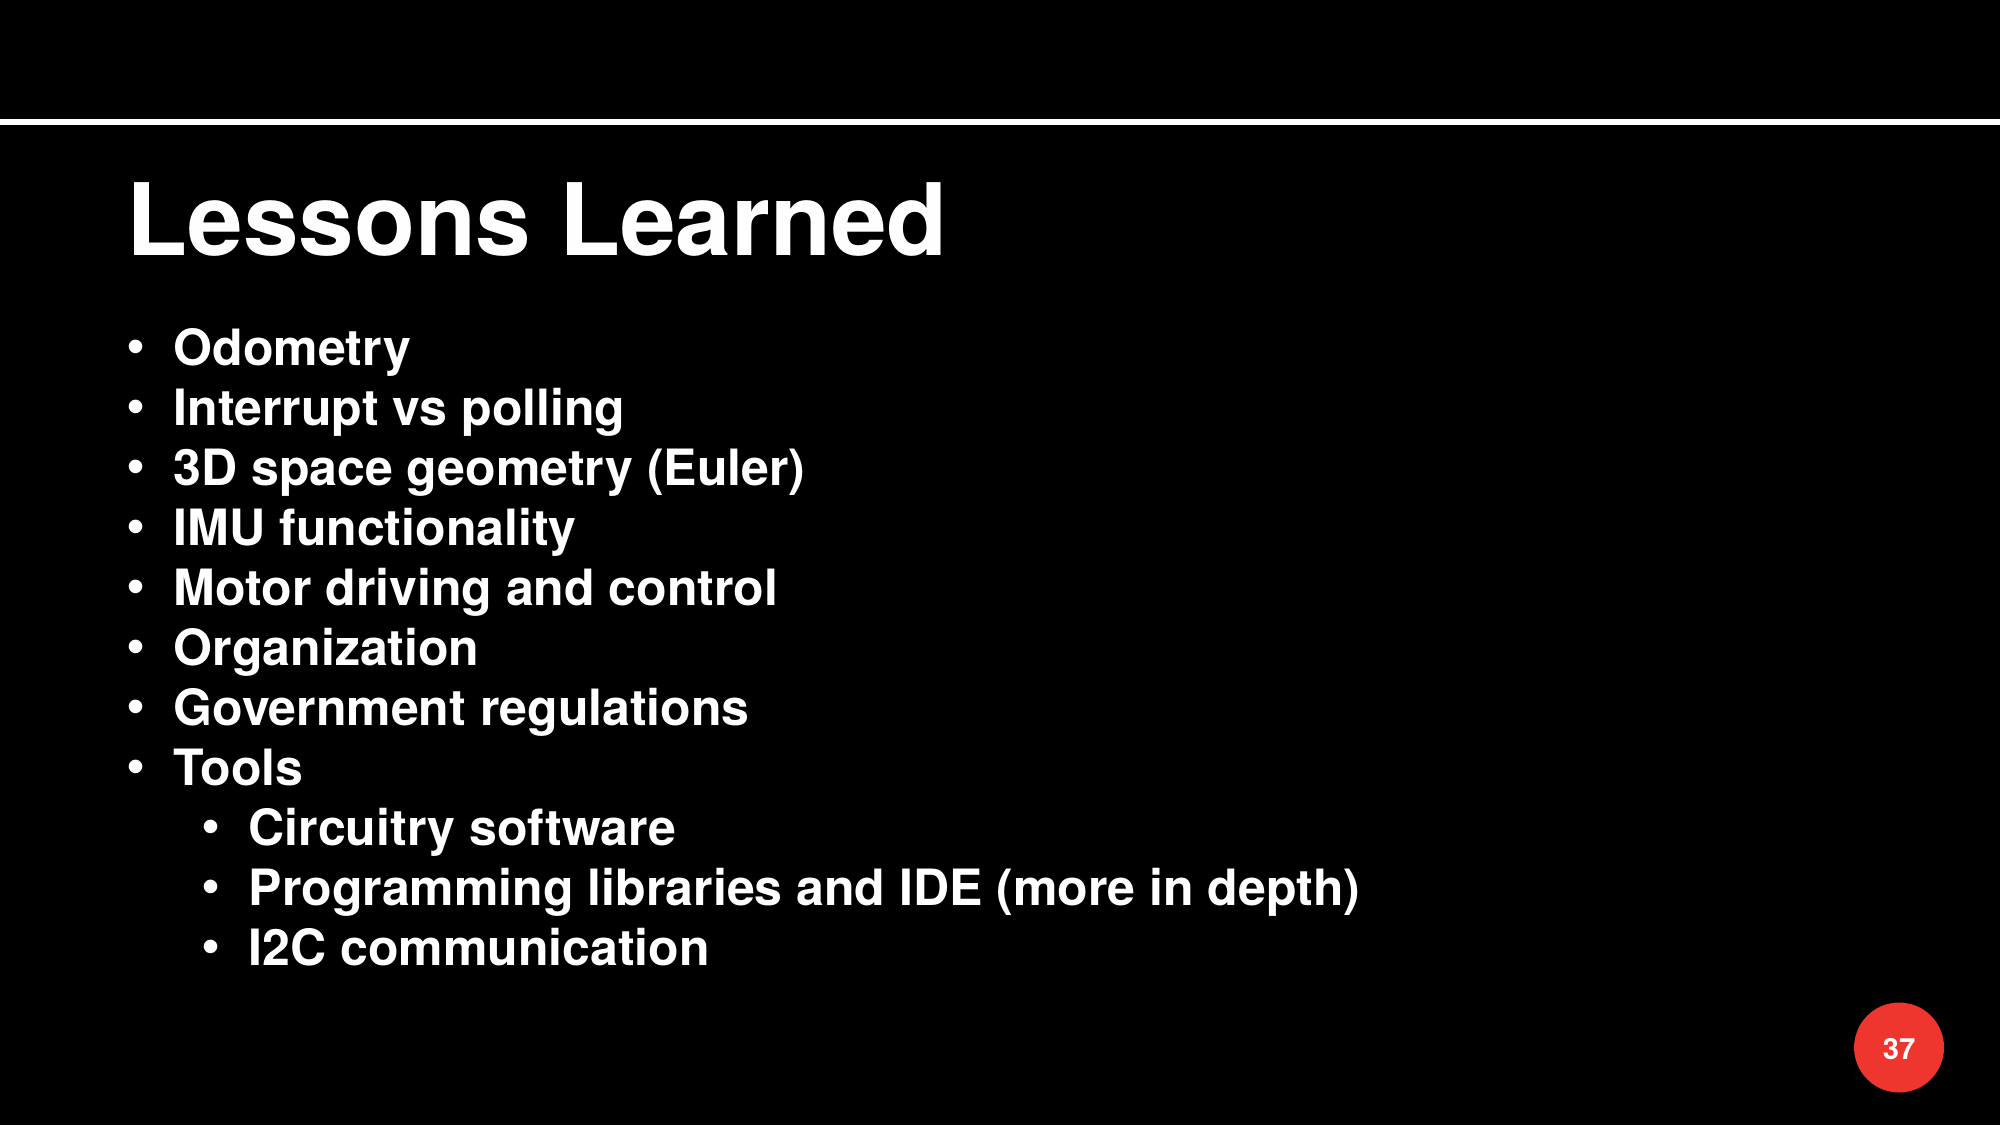

Lessons Learned
Odometry
Interrupt vs polling
3D space geometry (Euler)
IMU functionality
Motor driving and control
Organization
Government regulations
Tools
Circuitry software
Programming libraries and IDE (more in depth)
I2C communication
37